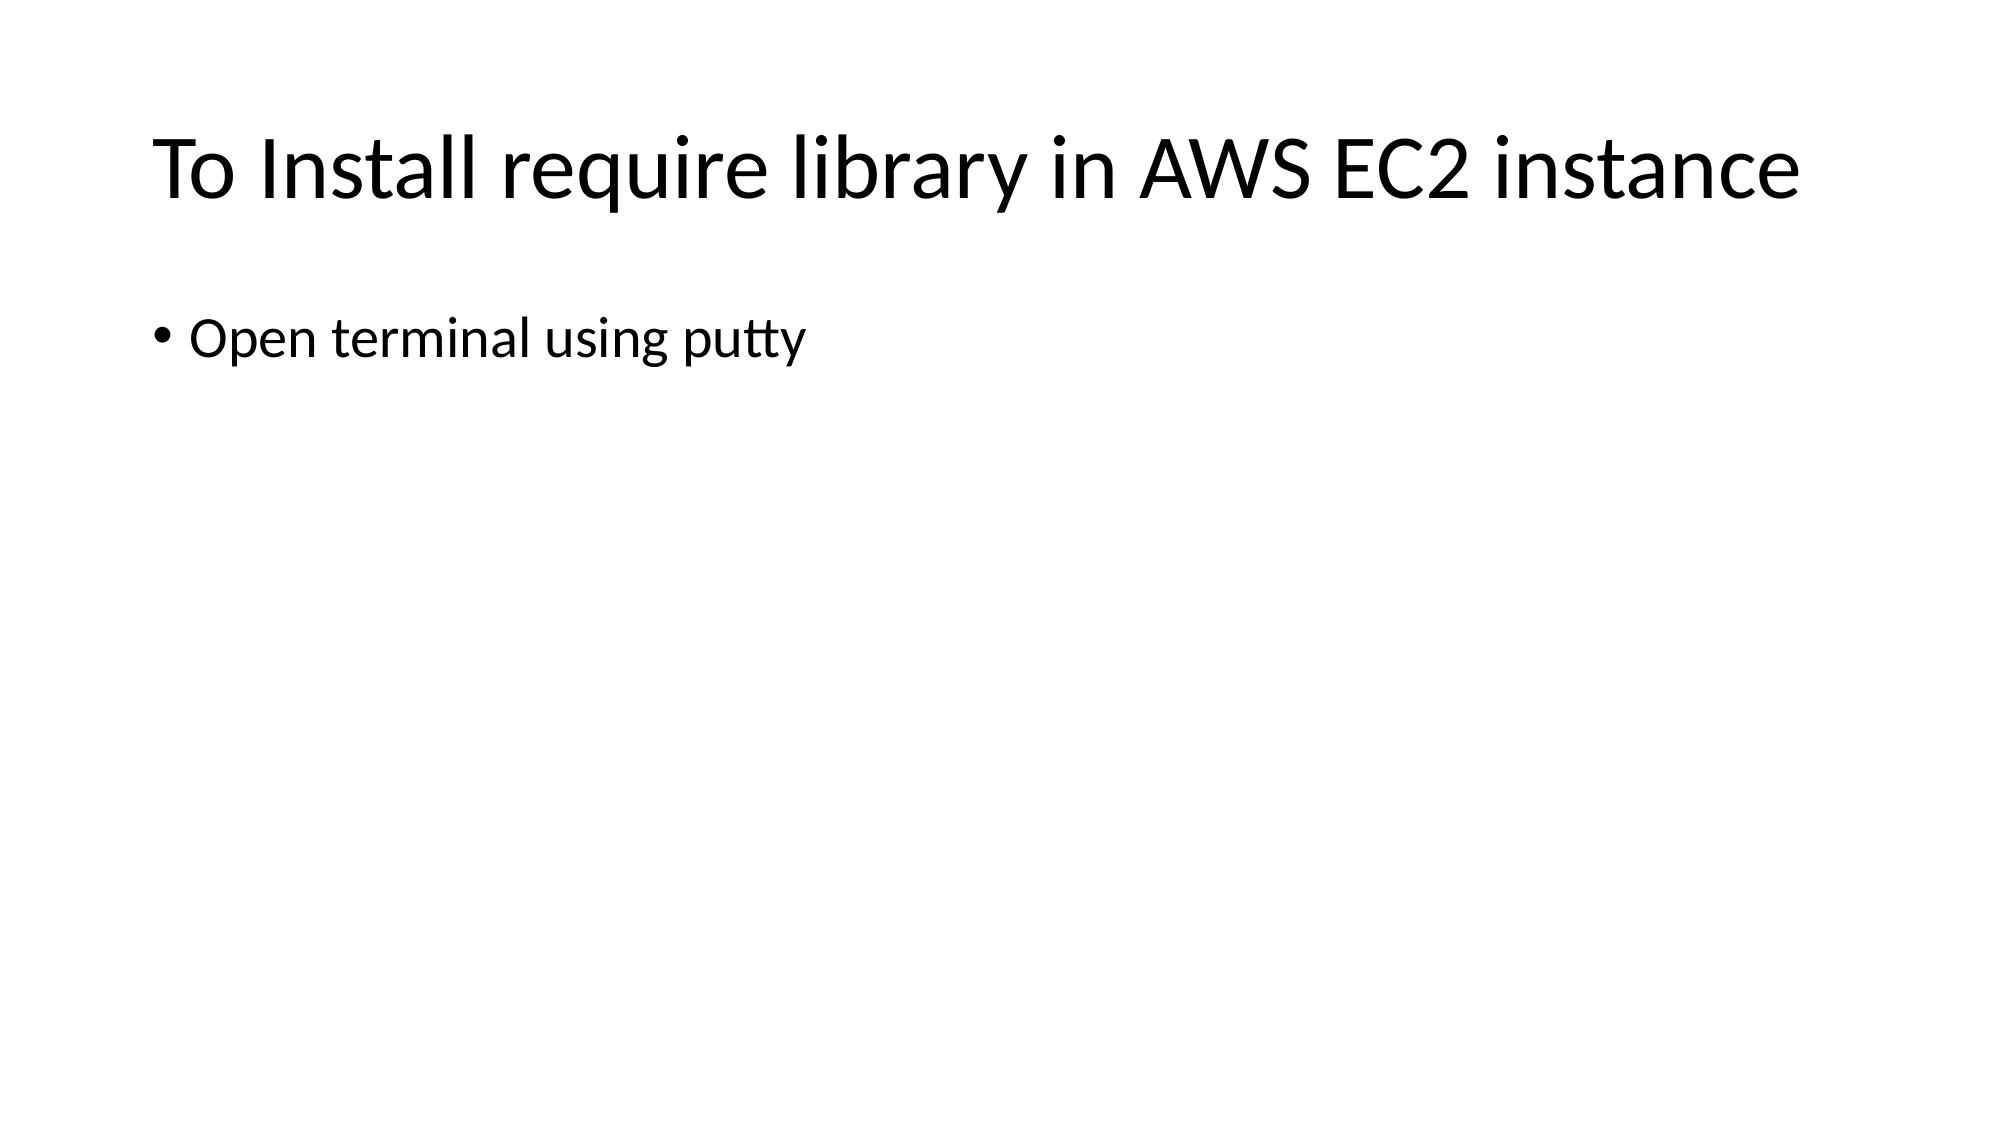

# To Install require library in AWS EC2 instance
Open terminal using putty